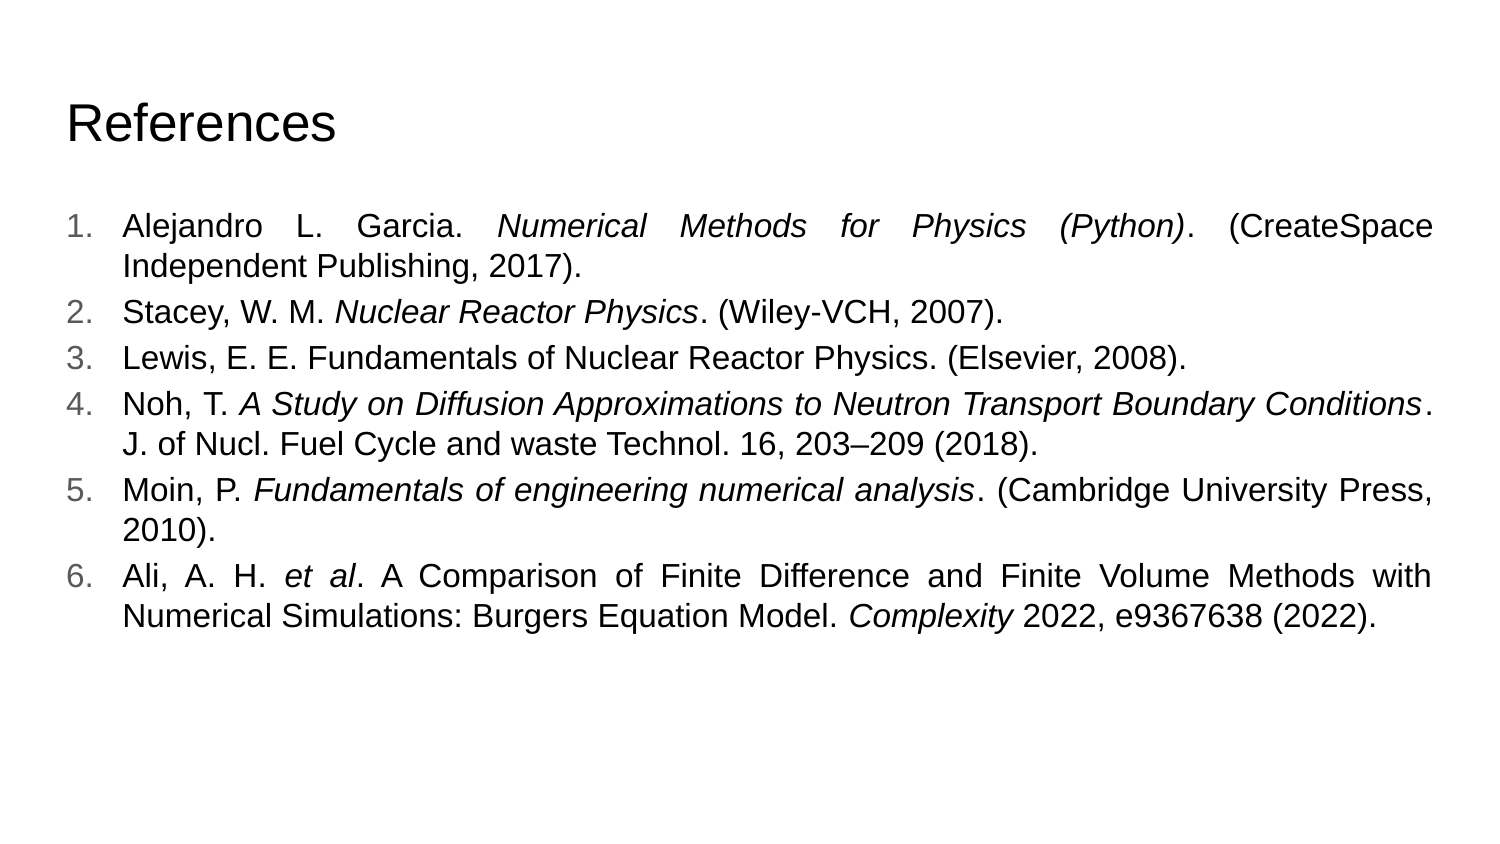

# References
Alejandro L. Garcia. Numerical Methods for Physics (Python). (CreateSpace Independent Publishing, 2017).
Stacey, W. M. Nuclear Reactor Physics. (Wiley-VCH, 2007).
Lewis, E. E. Fundamentals of Nuclear Reactor Physics. (Elsevier, 2008).
Noh, T. A Study on Diffusion Approximations to Neutron Transport Boundary Conditions. J. of Nucl. Fuel Cycle and waste Technol. 16, 203–209 (2018).
Moin, P. Fundamentals of engineering numerical analysis. (Cambridge University Press, 2010).
Ali, A. H. et al. A Comparison of Finite Difference and Finite Volume Methods with Numerical Simulations: Burgers Equation Model. Complexity 2022, e9367638 (2022).